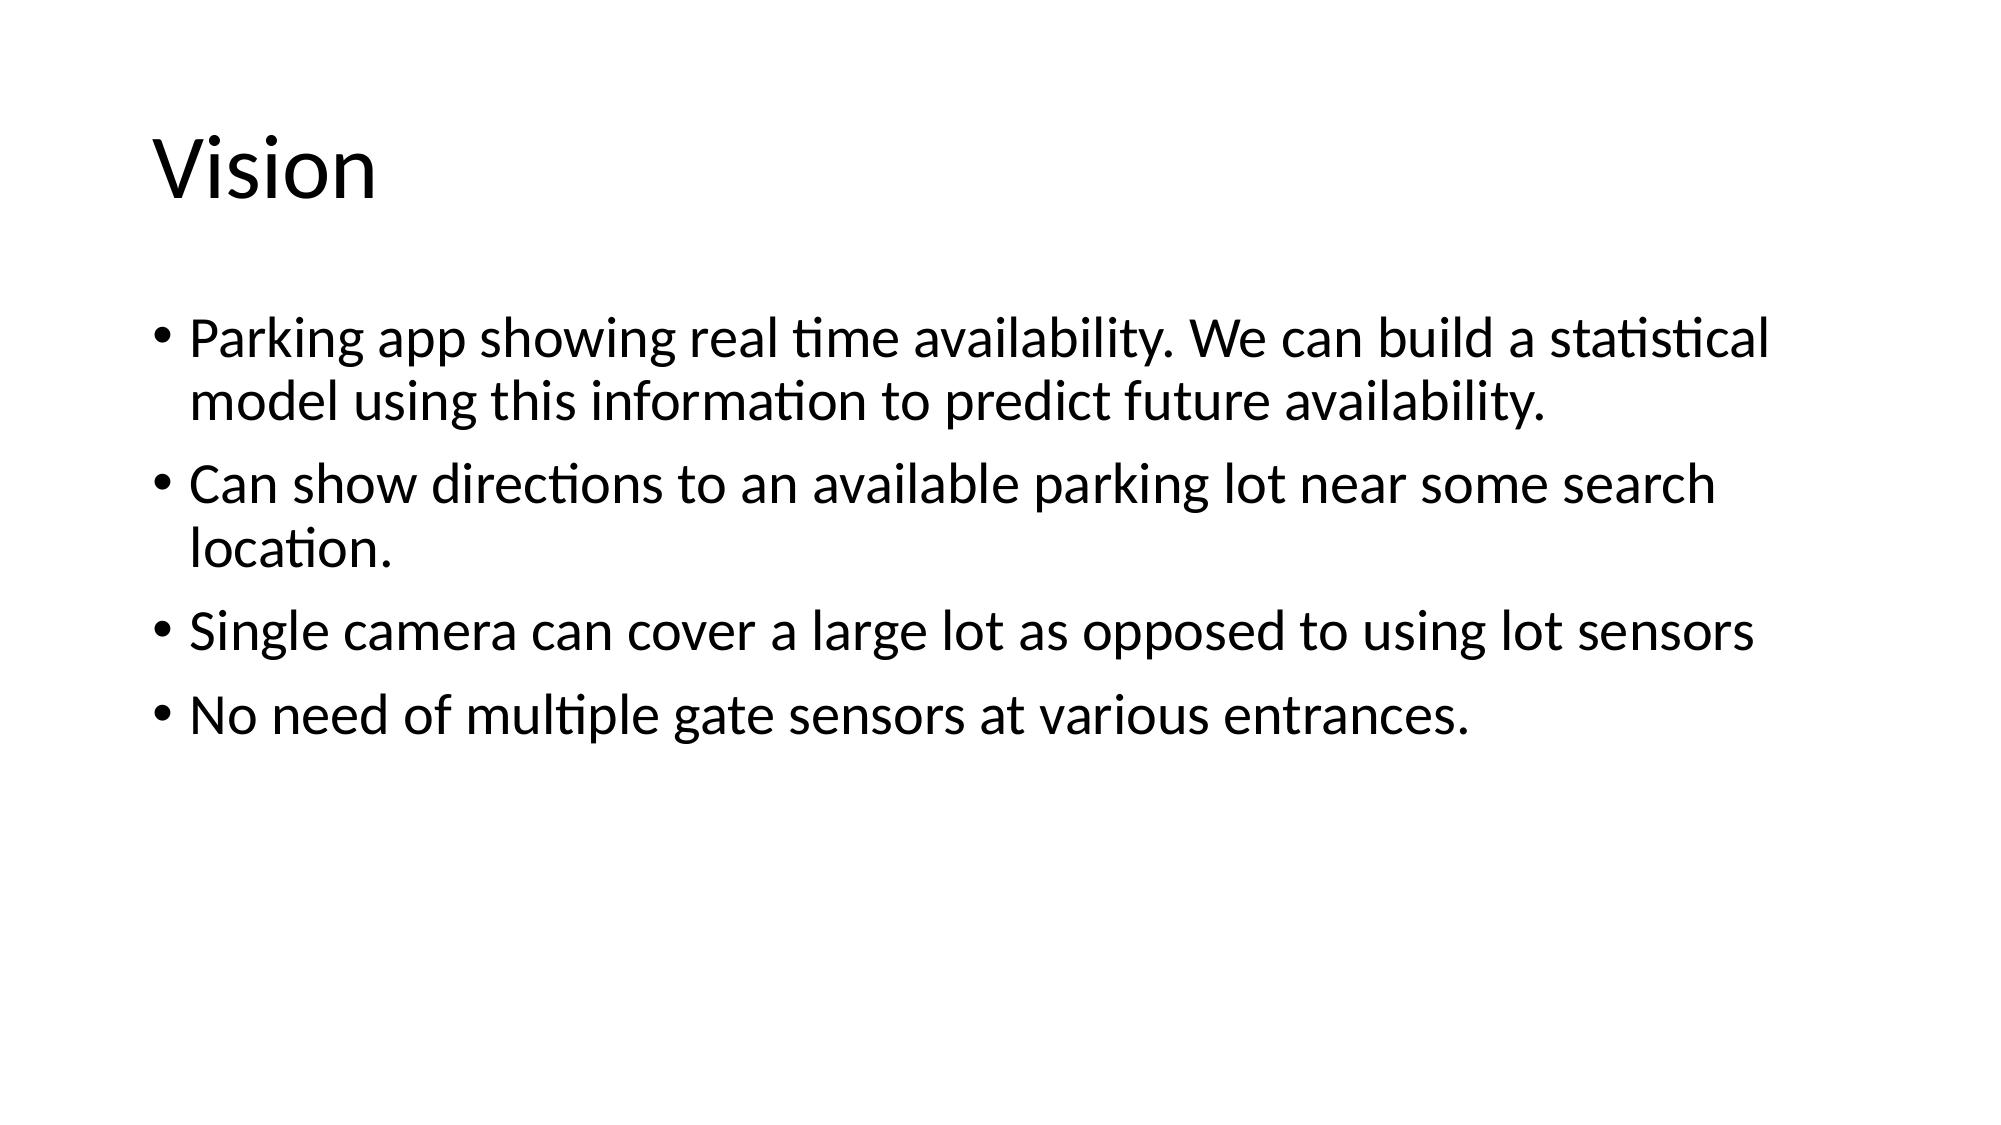

# Vision
Parking app showing real time availability. We can build a statistical model using this information to predict future availability.
Can show directions to an available parking lot near some search location.
Single camera can cover a large lot as opposed to using lot sensors
No need of multiple gate sensors at various entrances.